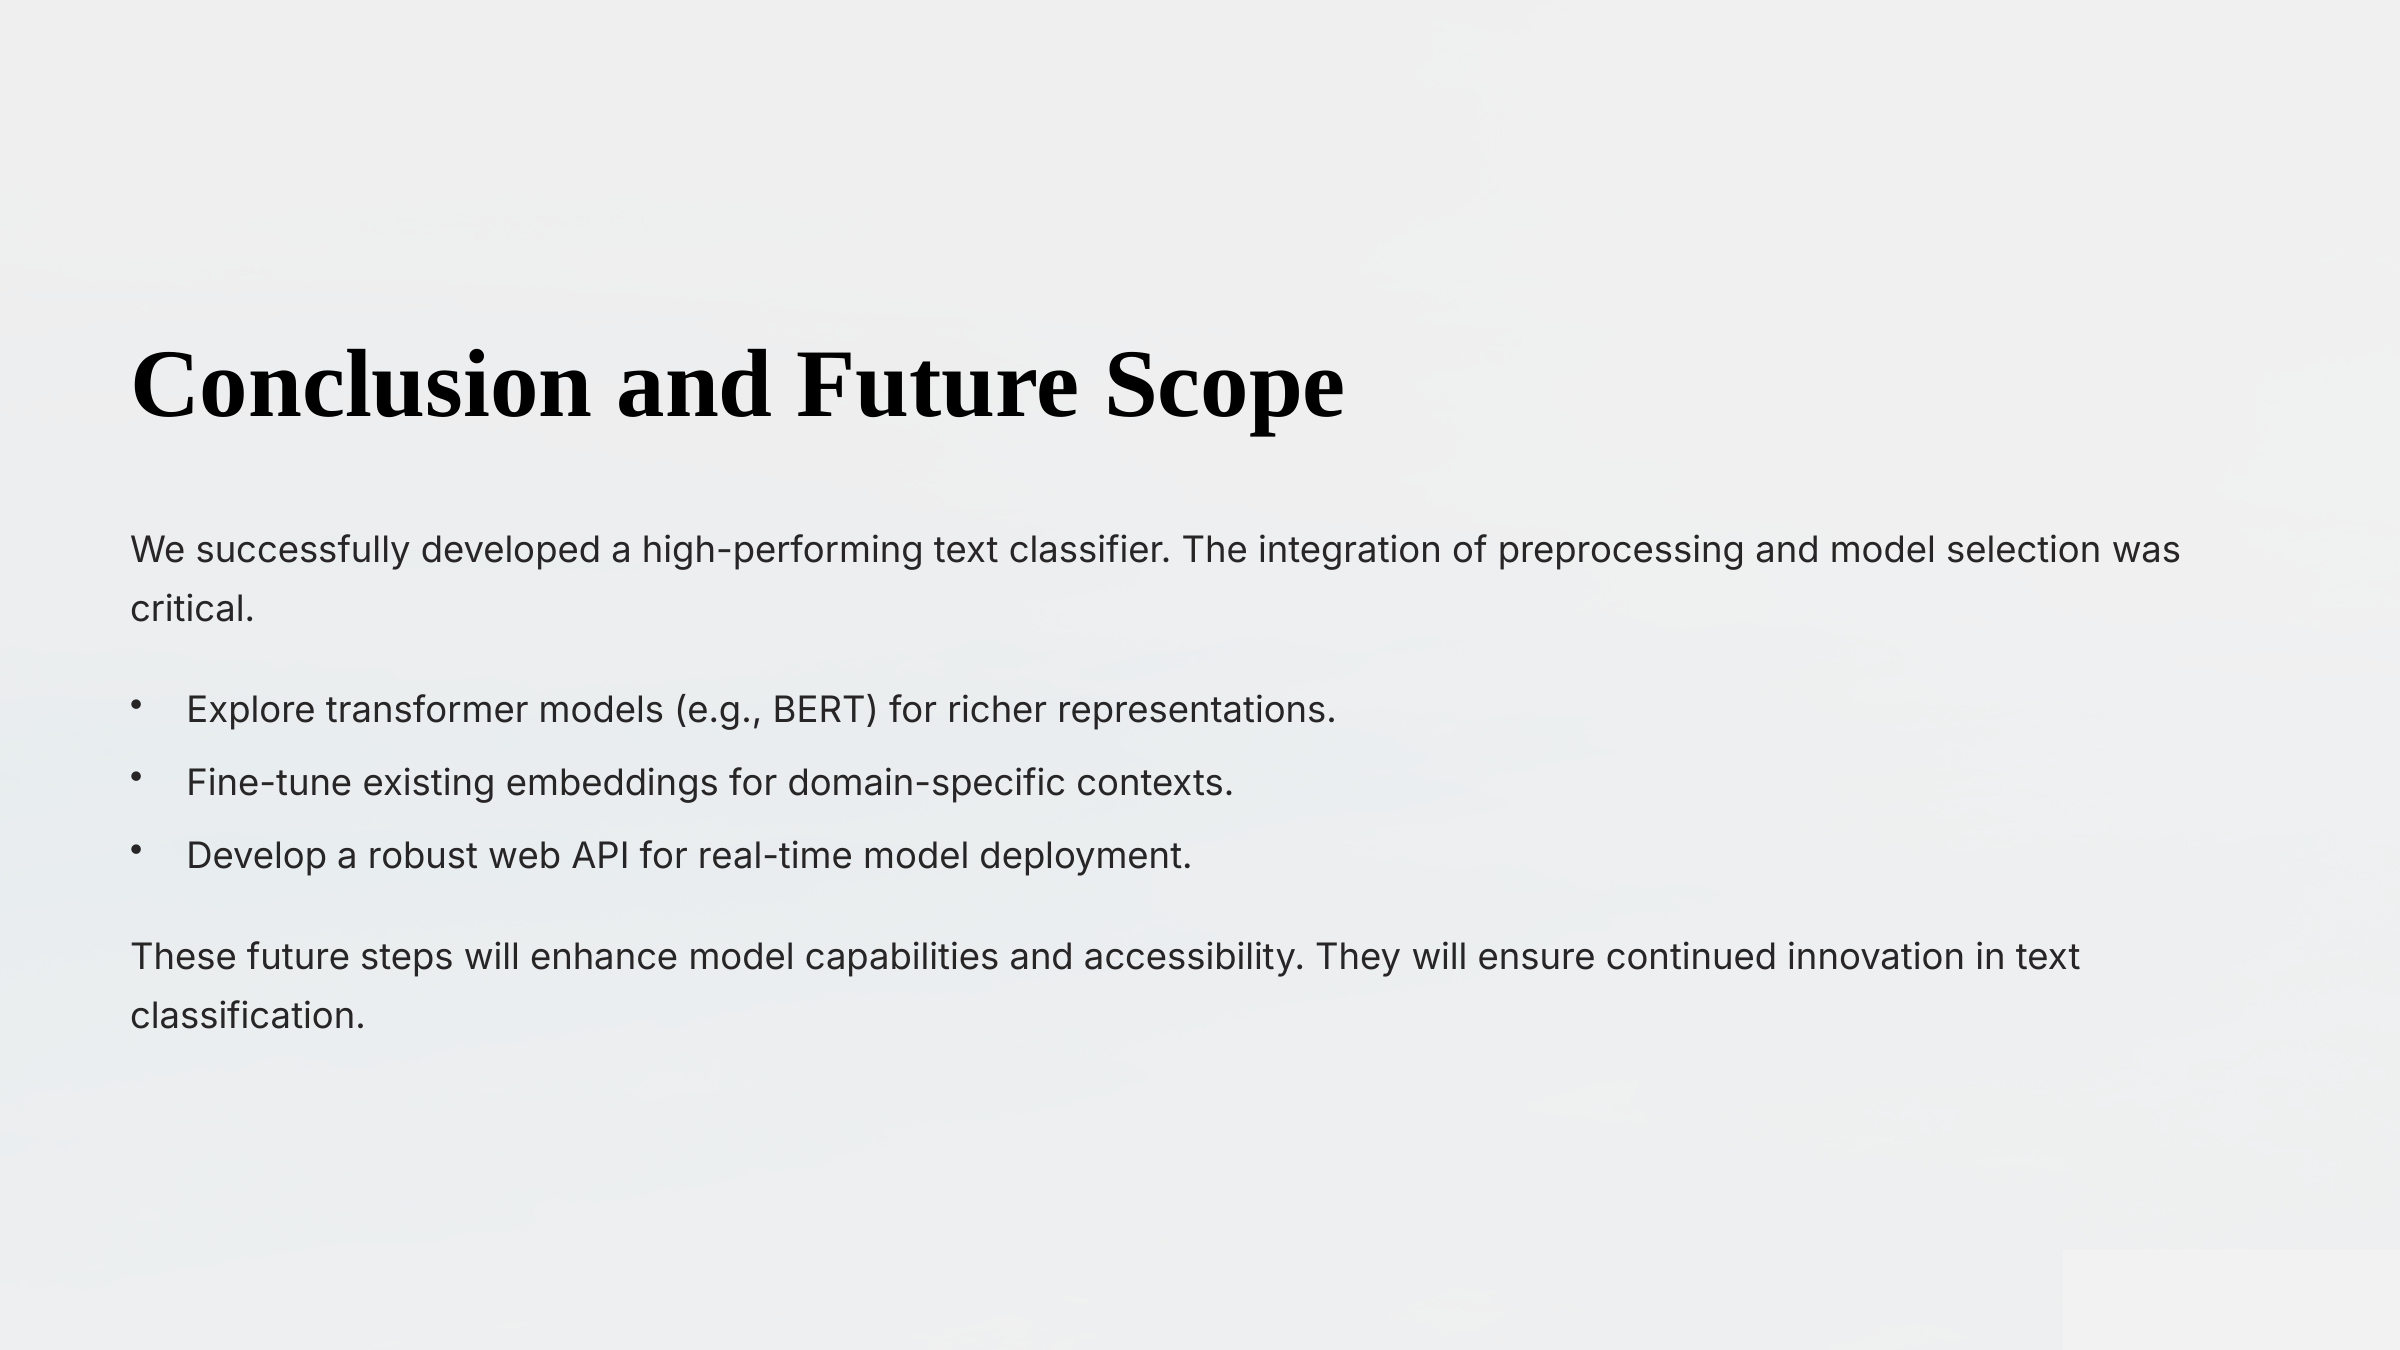

Conclusion and Future Scope
We successfully developed a high-performing text classifier. The integration of preprocessing and model selection was critical.
Explore transformer models (e.g., BERT) for richer representations.
Fine-tune existing embeddings for domain-specific contexts.
Develop a robust web API for real-time model deployment.
These future steps will enhance model capabilities and accessibility. They will ensure continued innovation in text classification.